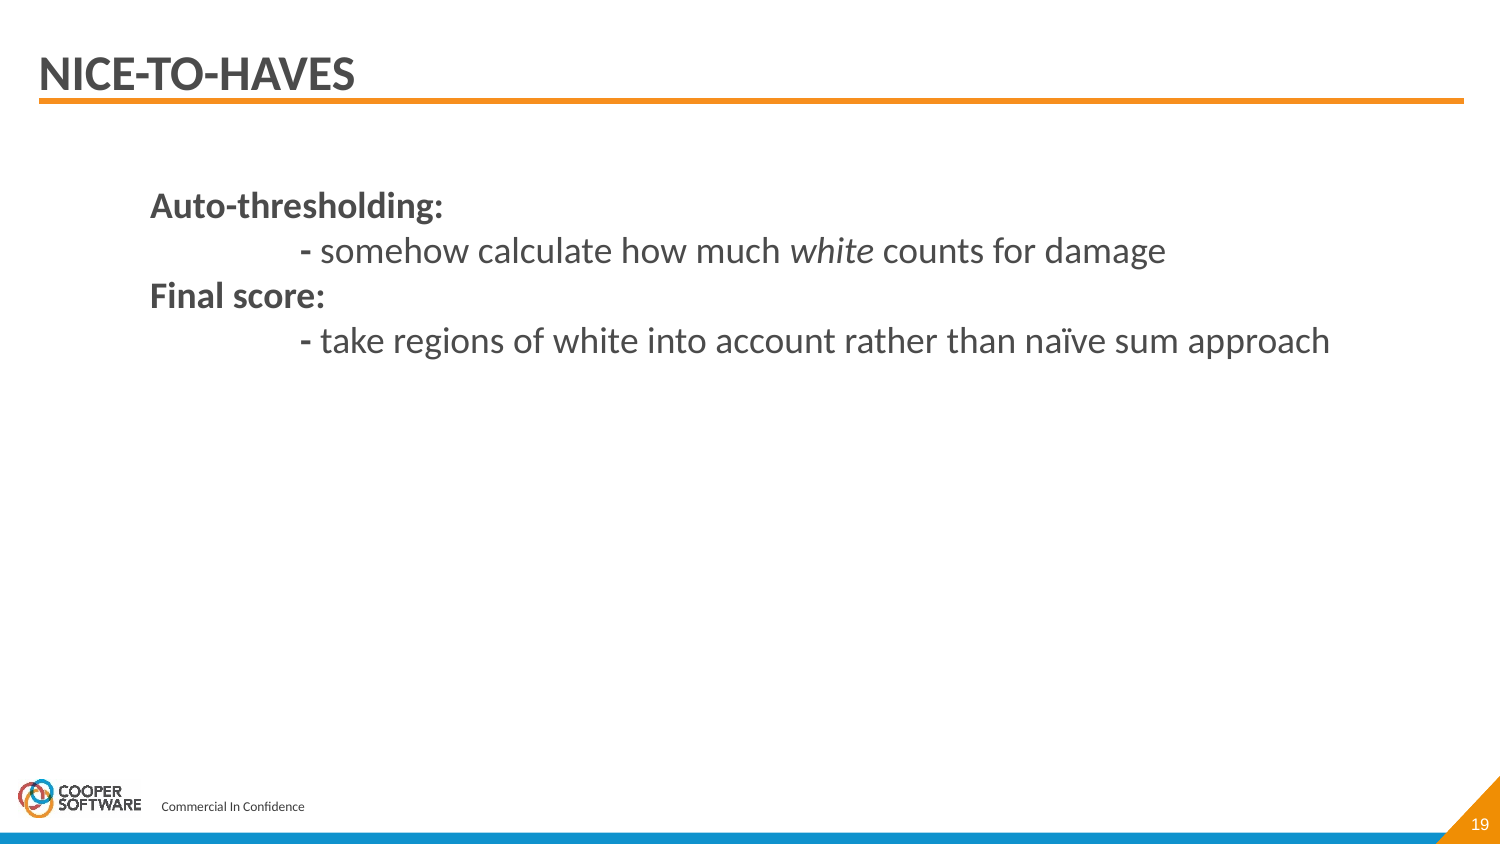

# Nice-to-haves
Auto-thresholding:
	- somehow calculate how much white counts for damage
Final score:
	- take regions of white into account rather than naïve sum approach
19